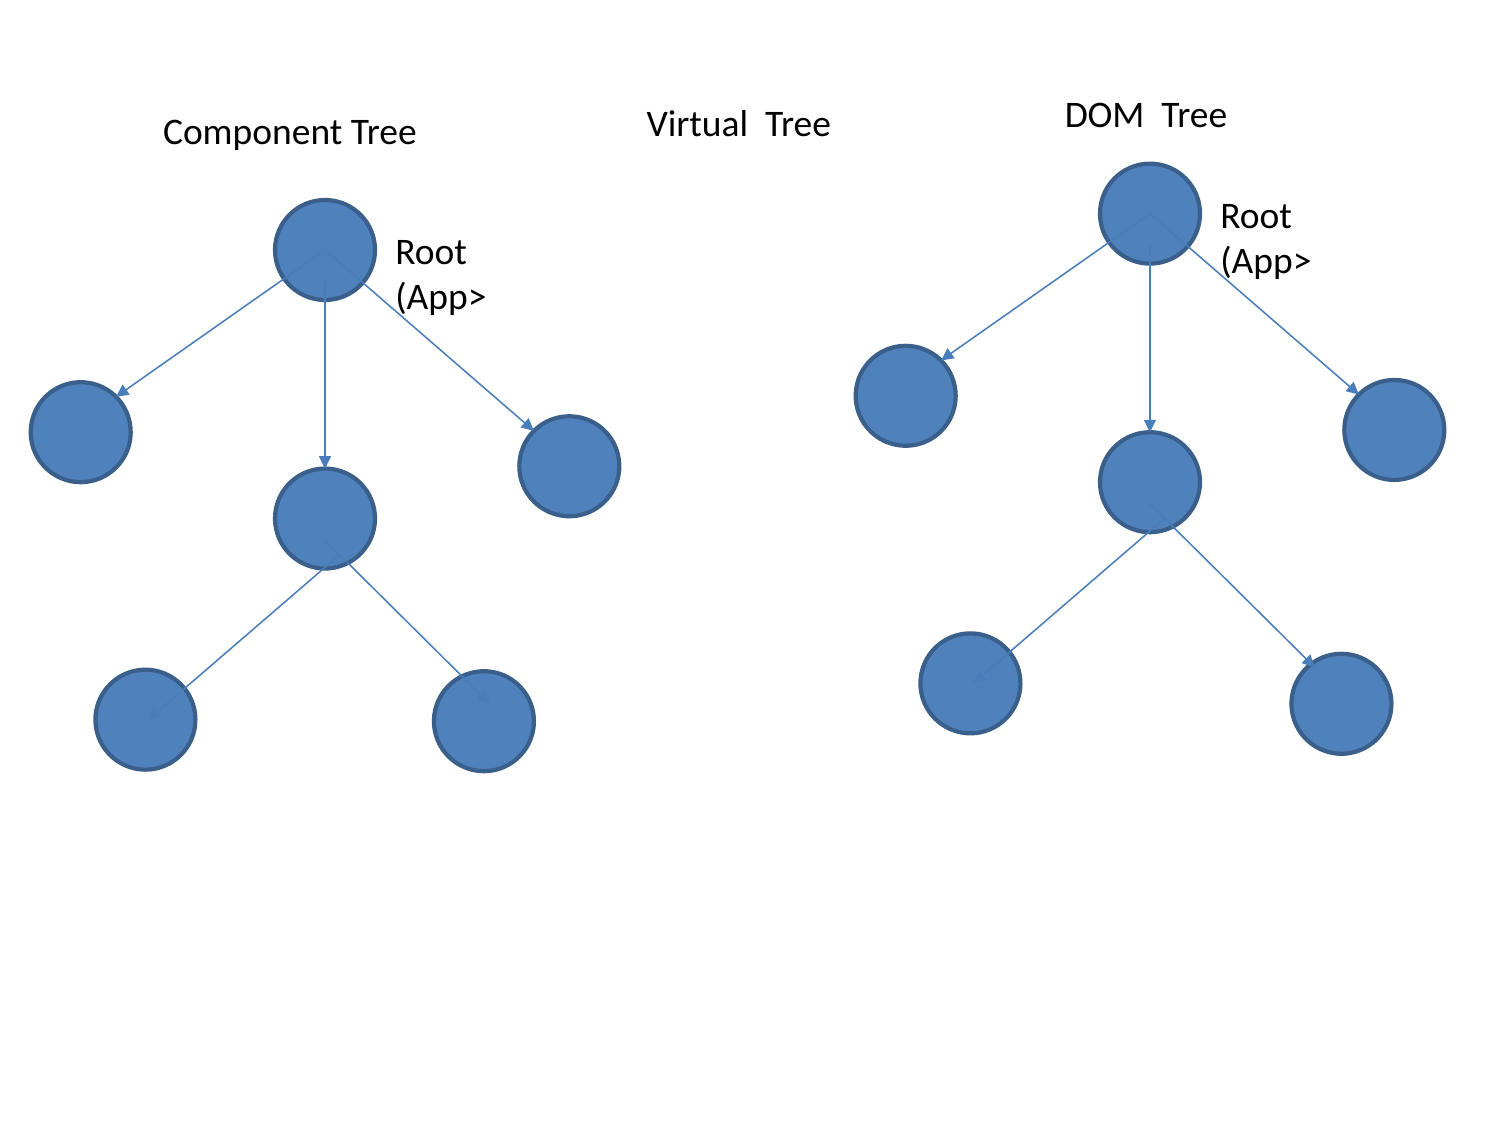

DOM  Tree
Virtual  Tree
Component Tree

Root  (App>

Root  (App>